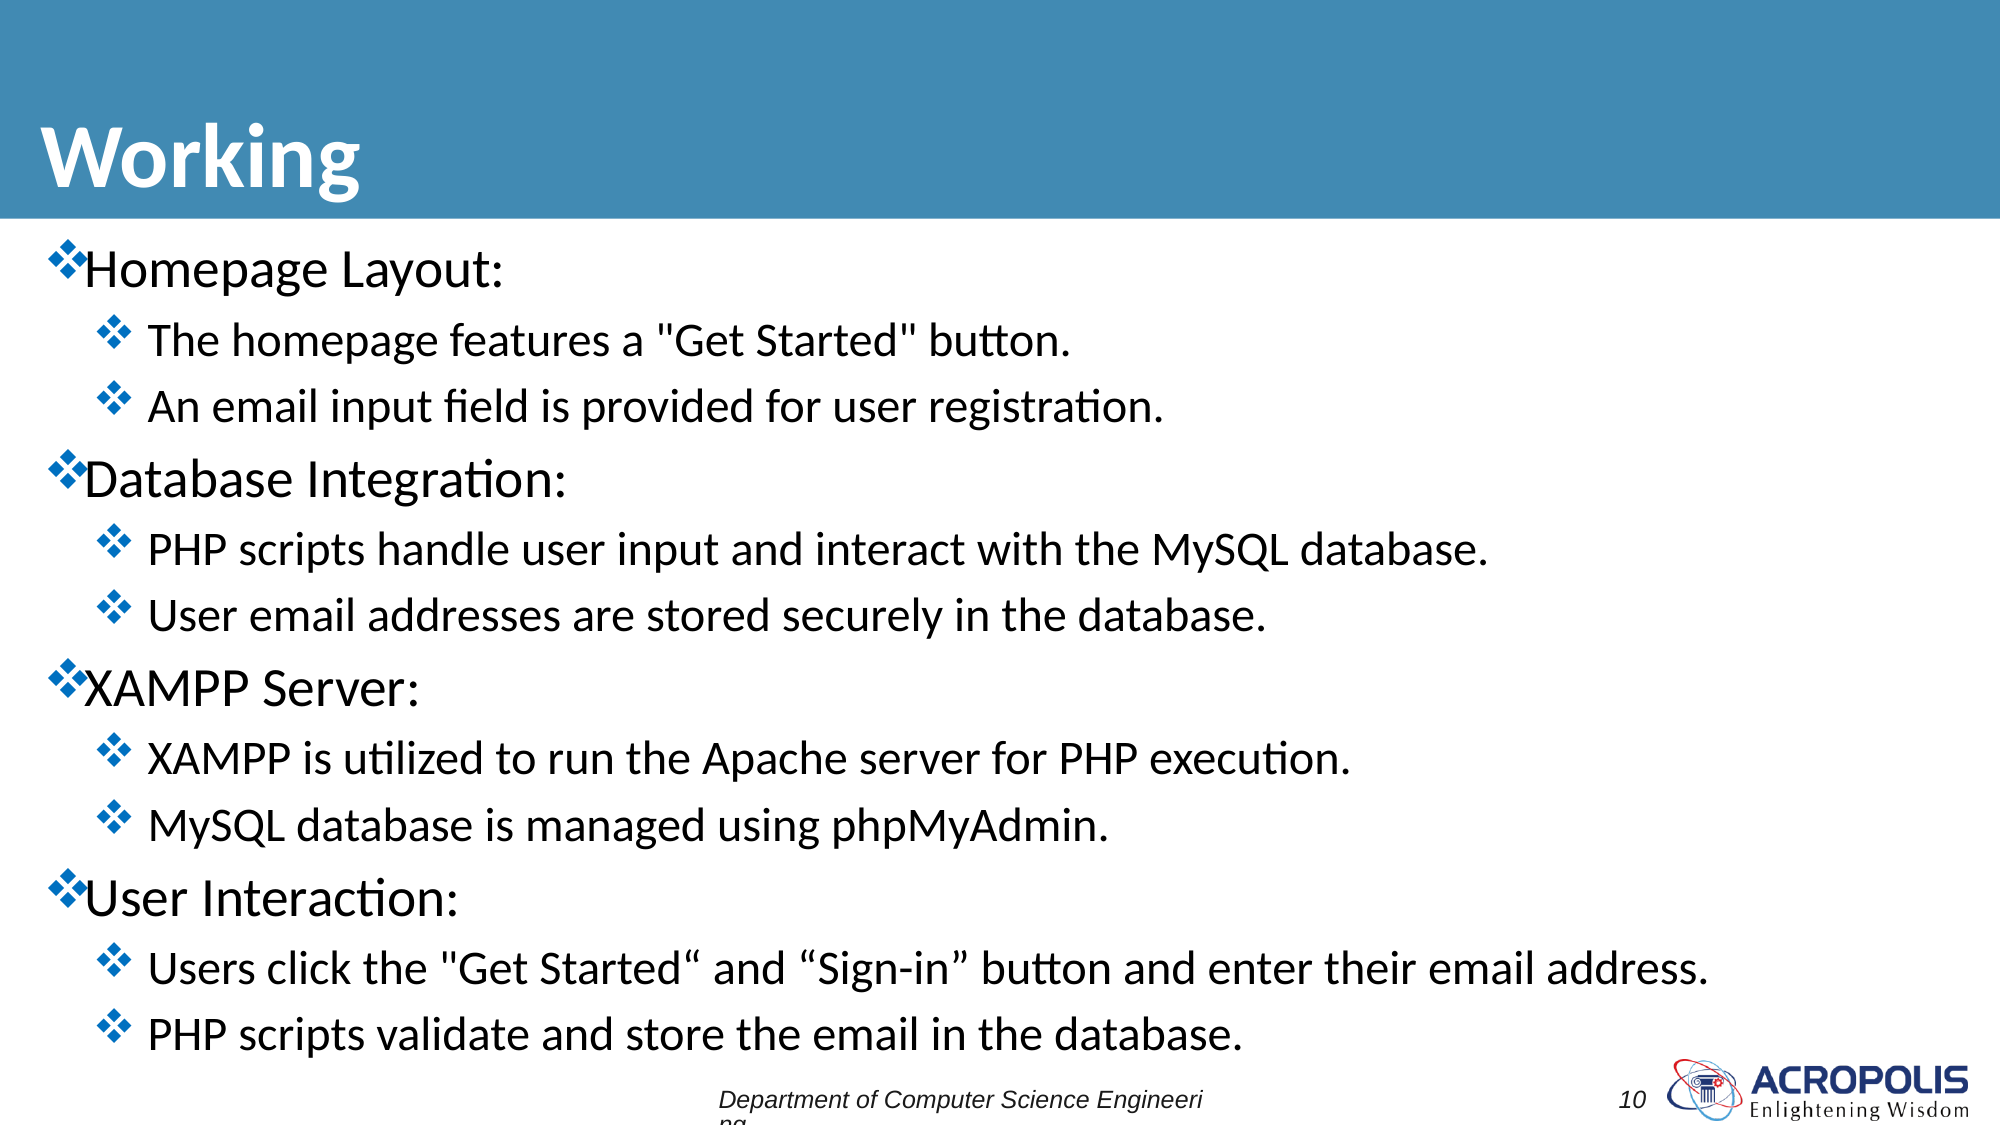

# Working
Homepage Layout:
The homepage features a "Get Started" button.
An email input field is provided for user registration.
Database Integration:
PHP scripts handle user input and interact with the MySQL database.
User email addresses are stored securely in the database.
XAMPP Server:
XAMPP is utilized to run the Apache server for PHP execution.
MySQL database is managed using phpMyAdmin.
User Interaction:
Users click the "Get Started“ and “Sign-in” button and enter their email address.
PHP scripts validate and store the email in the database.
Department of Computer Science Engineering
10